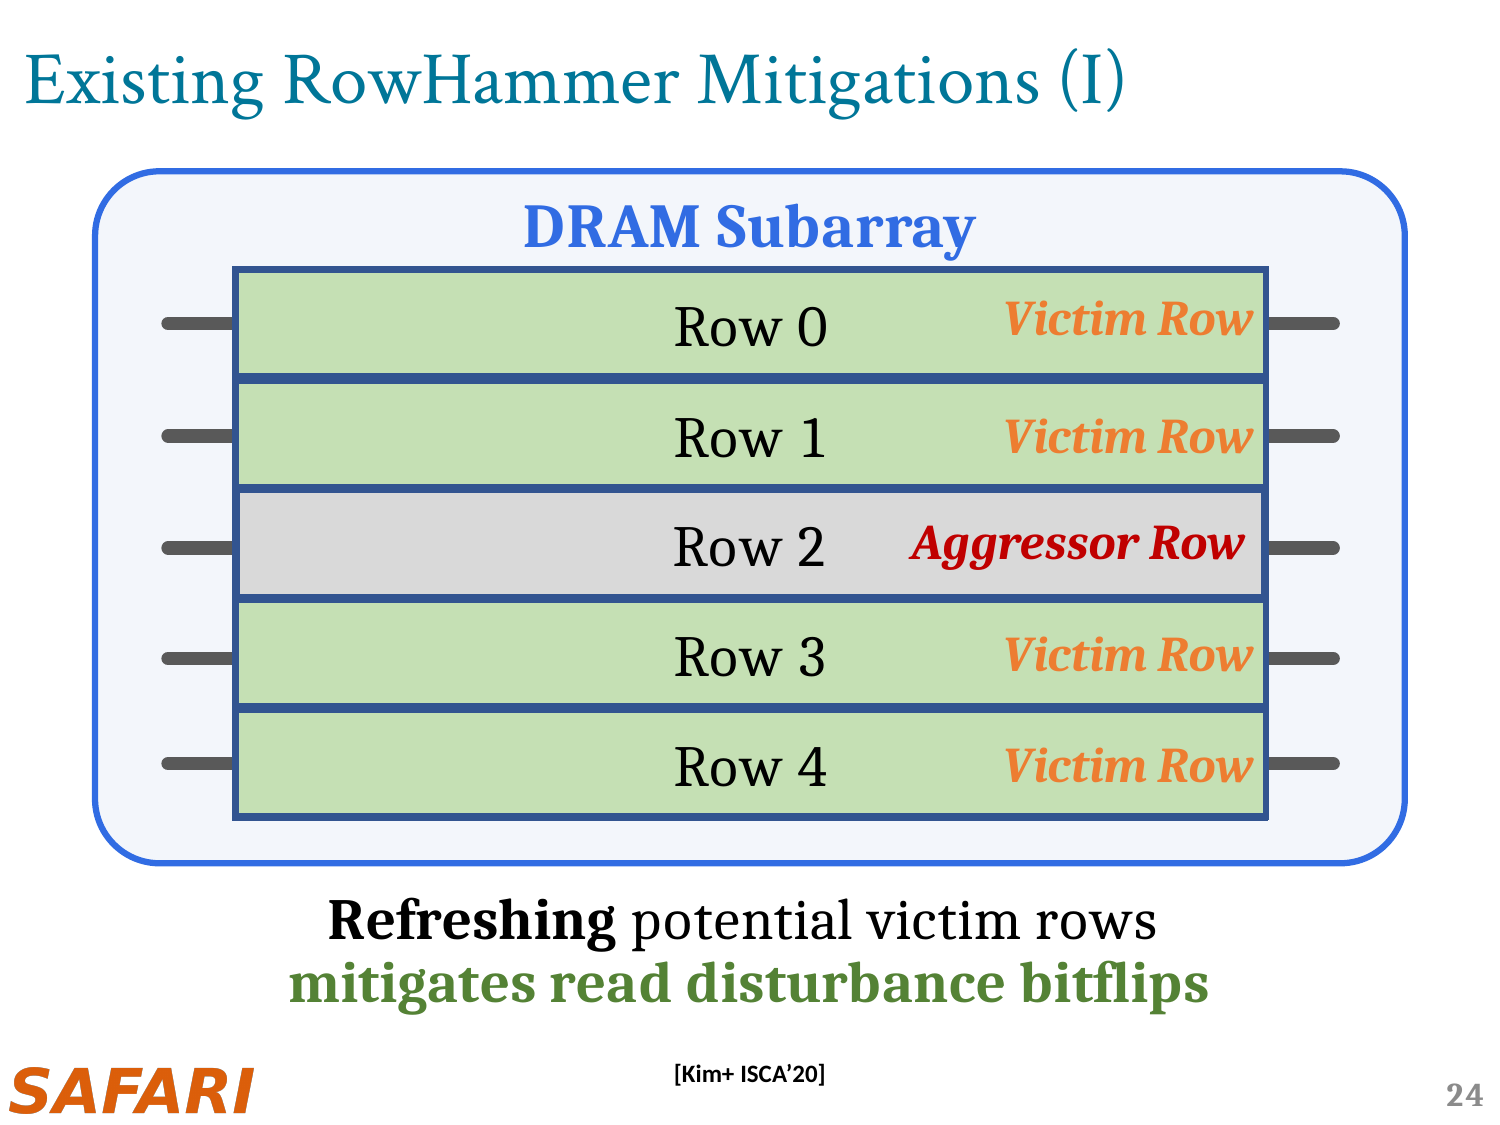

# Existing RowHammer Mitigations (I)

DRAM Subarray
Row 0
Row 1
Row 2
open
Row 3
Row 4
Row 0
Row 0
Row 1
Row 3
Row 4
Victim Row
Victim Row
Aggressor Row
Victim Row
Victim Row
Row 1
Row 2
open
Row 3
Row 1
Row 2
closed
Row 2
Row 2
open
Row 2
Aggressor Row
Row 3
Row 4

Refreshing potential victim rows
mitigates read disturbance bitflips
[Kim+ ISCA’20]
24